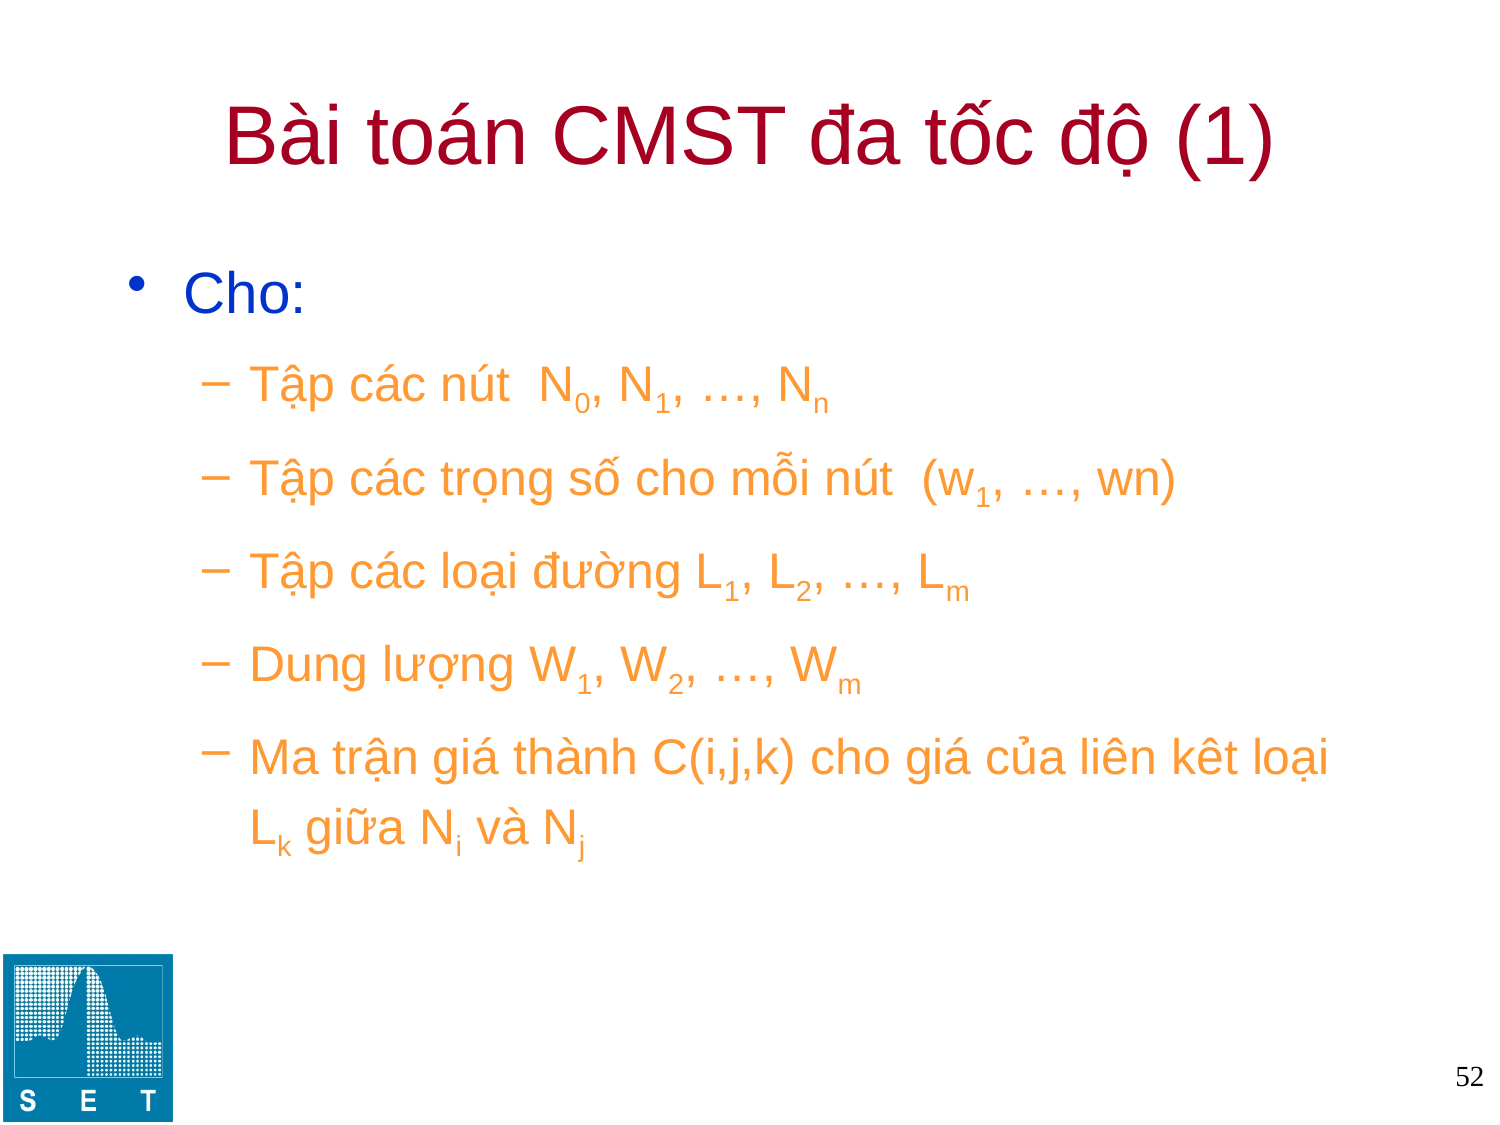

# Bài toán CMST đa tốc độ (1)
Cho:
Tập các nút  N0, N1, …, Nn
Tập các trọng số cho mỗi nút  (w1, …, wn)
Tập các loại đường L1, L2, …, Lm
Dung lượng W1, W2, …, Wm
Ma trận giá thành C(i,j,k) cho giá của liên kêt loại Lk giữa Ni và Nj
52